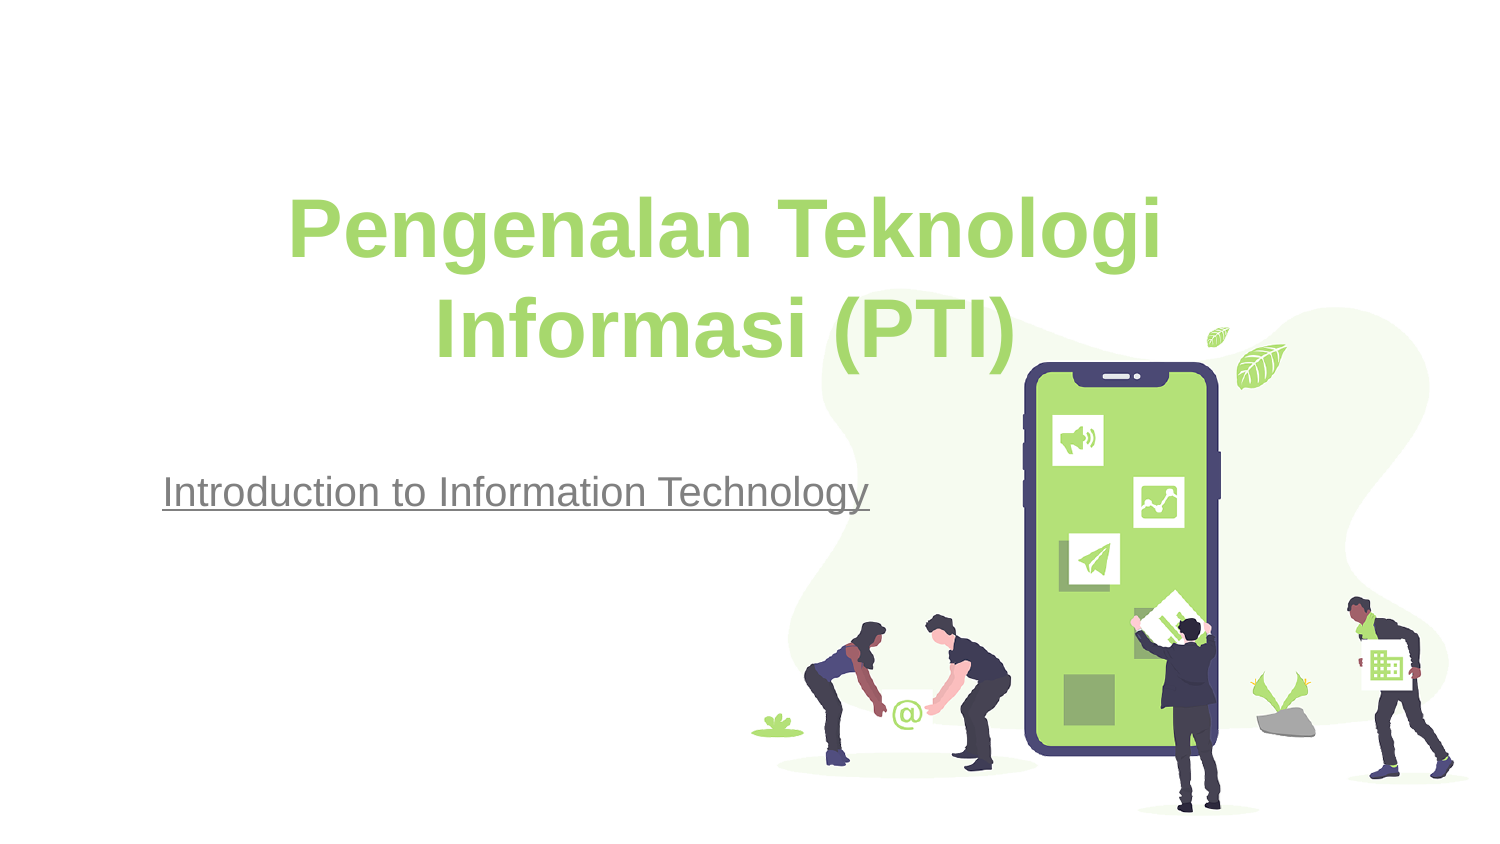

# Pengenalan Teknologi Informasi (PTI)
Introduction to Information Technology